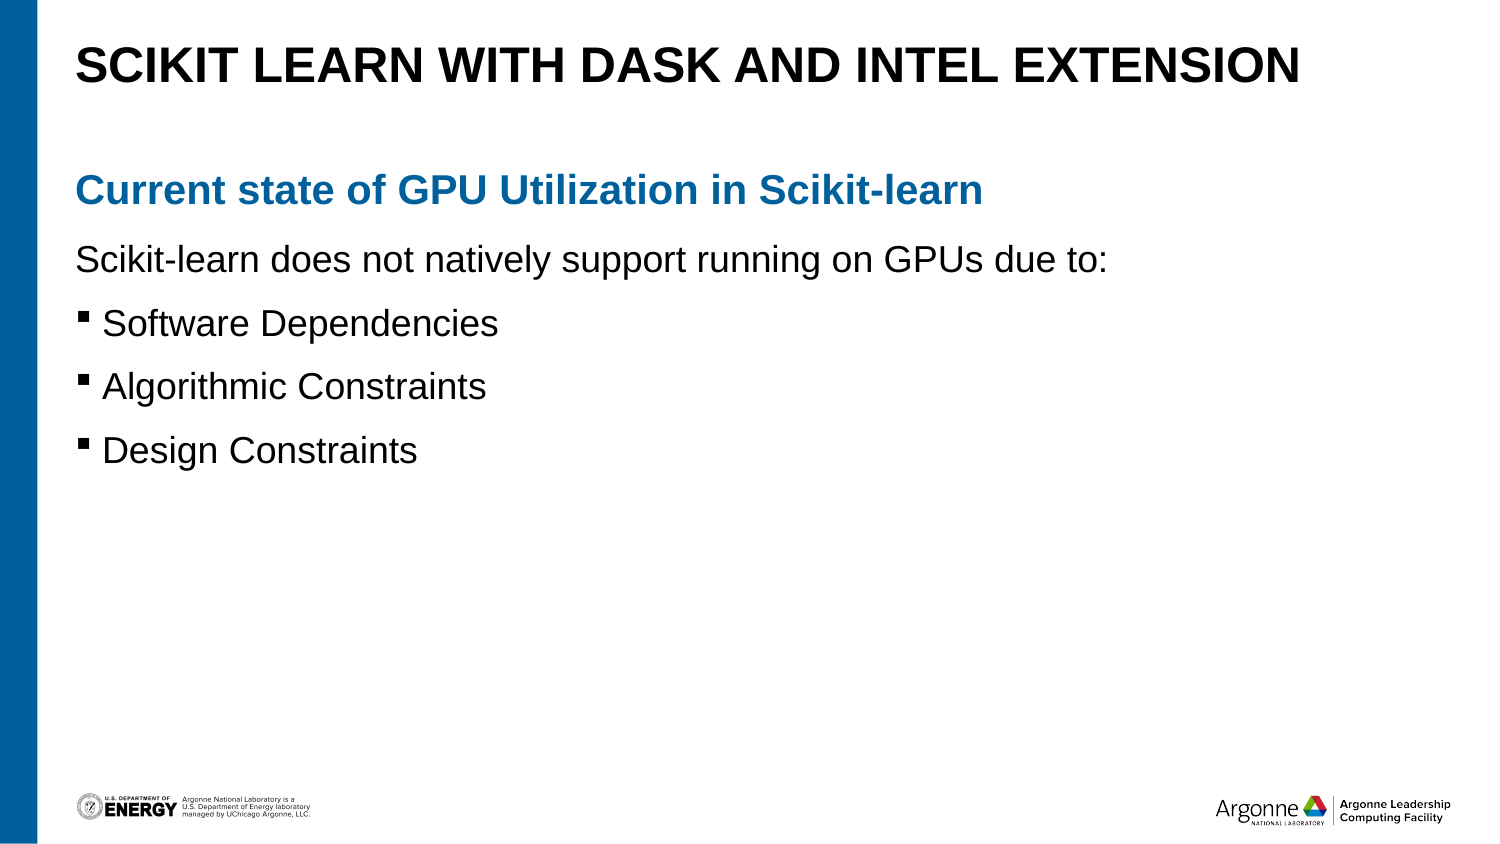

# SciKit Learn with Dask and Intel Extension
Current state of GPU Utilization in Scikit-learn
Scikit-learn does not natively support running on GPUs due to:
Software Dependencies
Algorithmic Constraints
Design Constraints